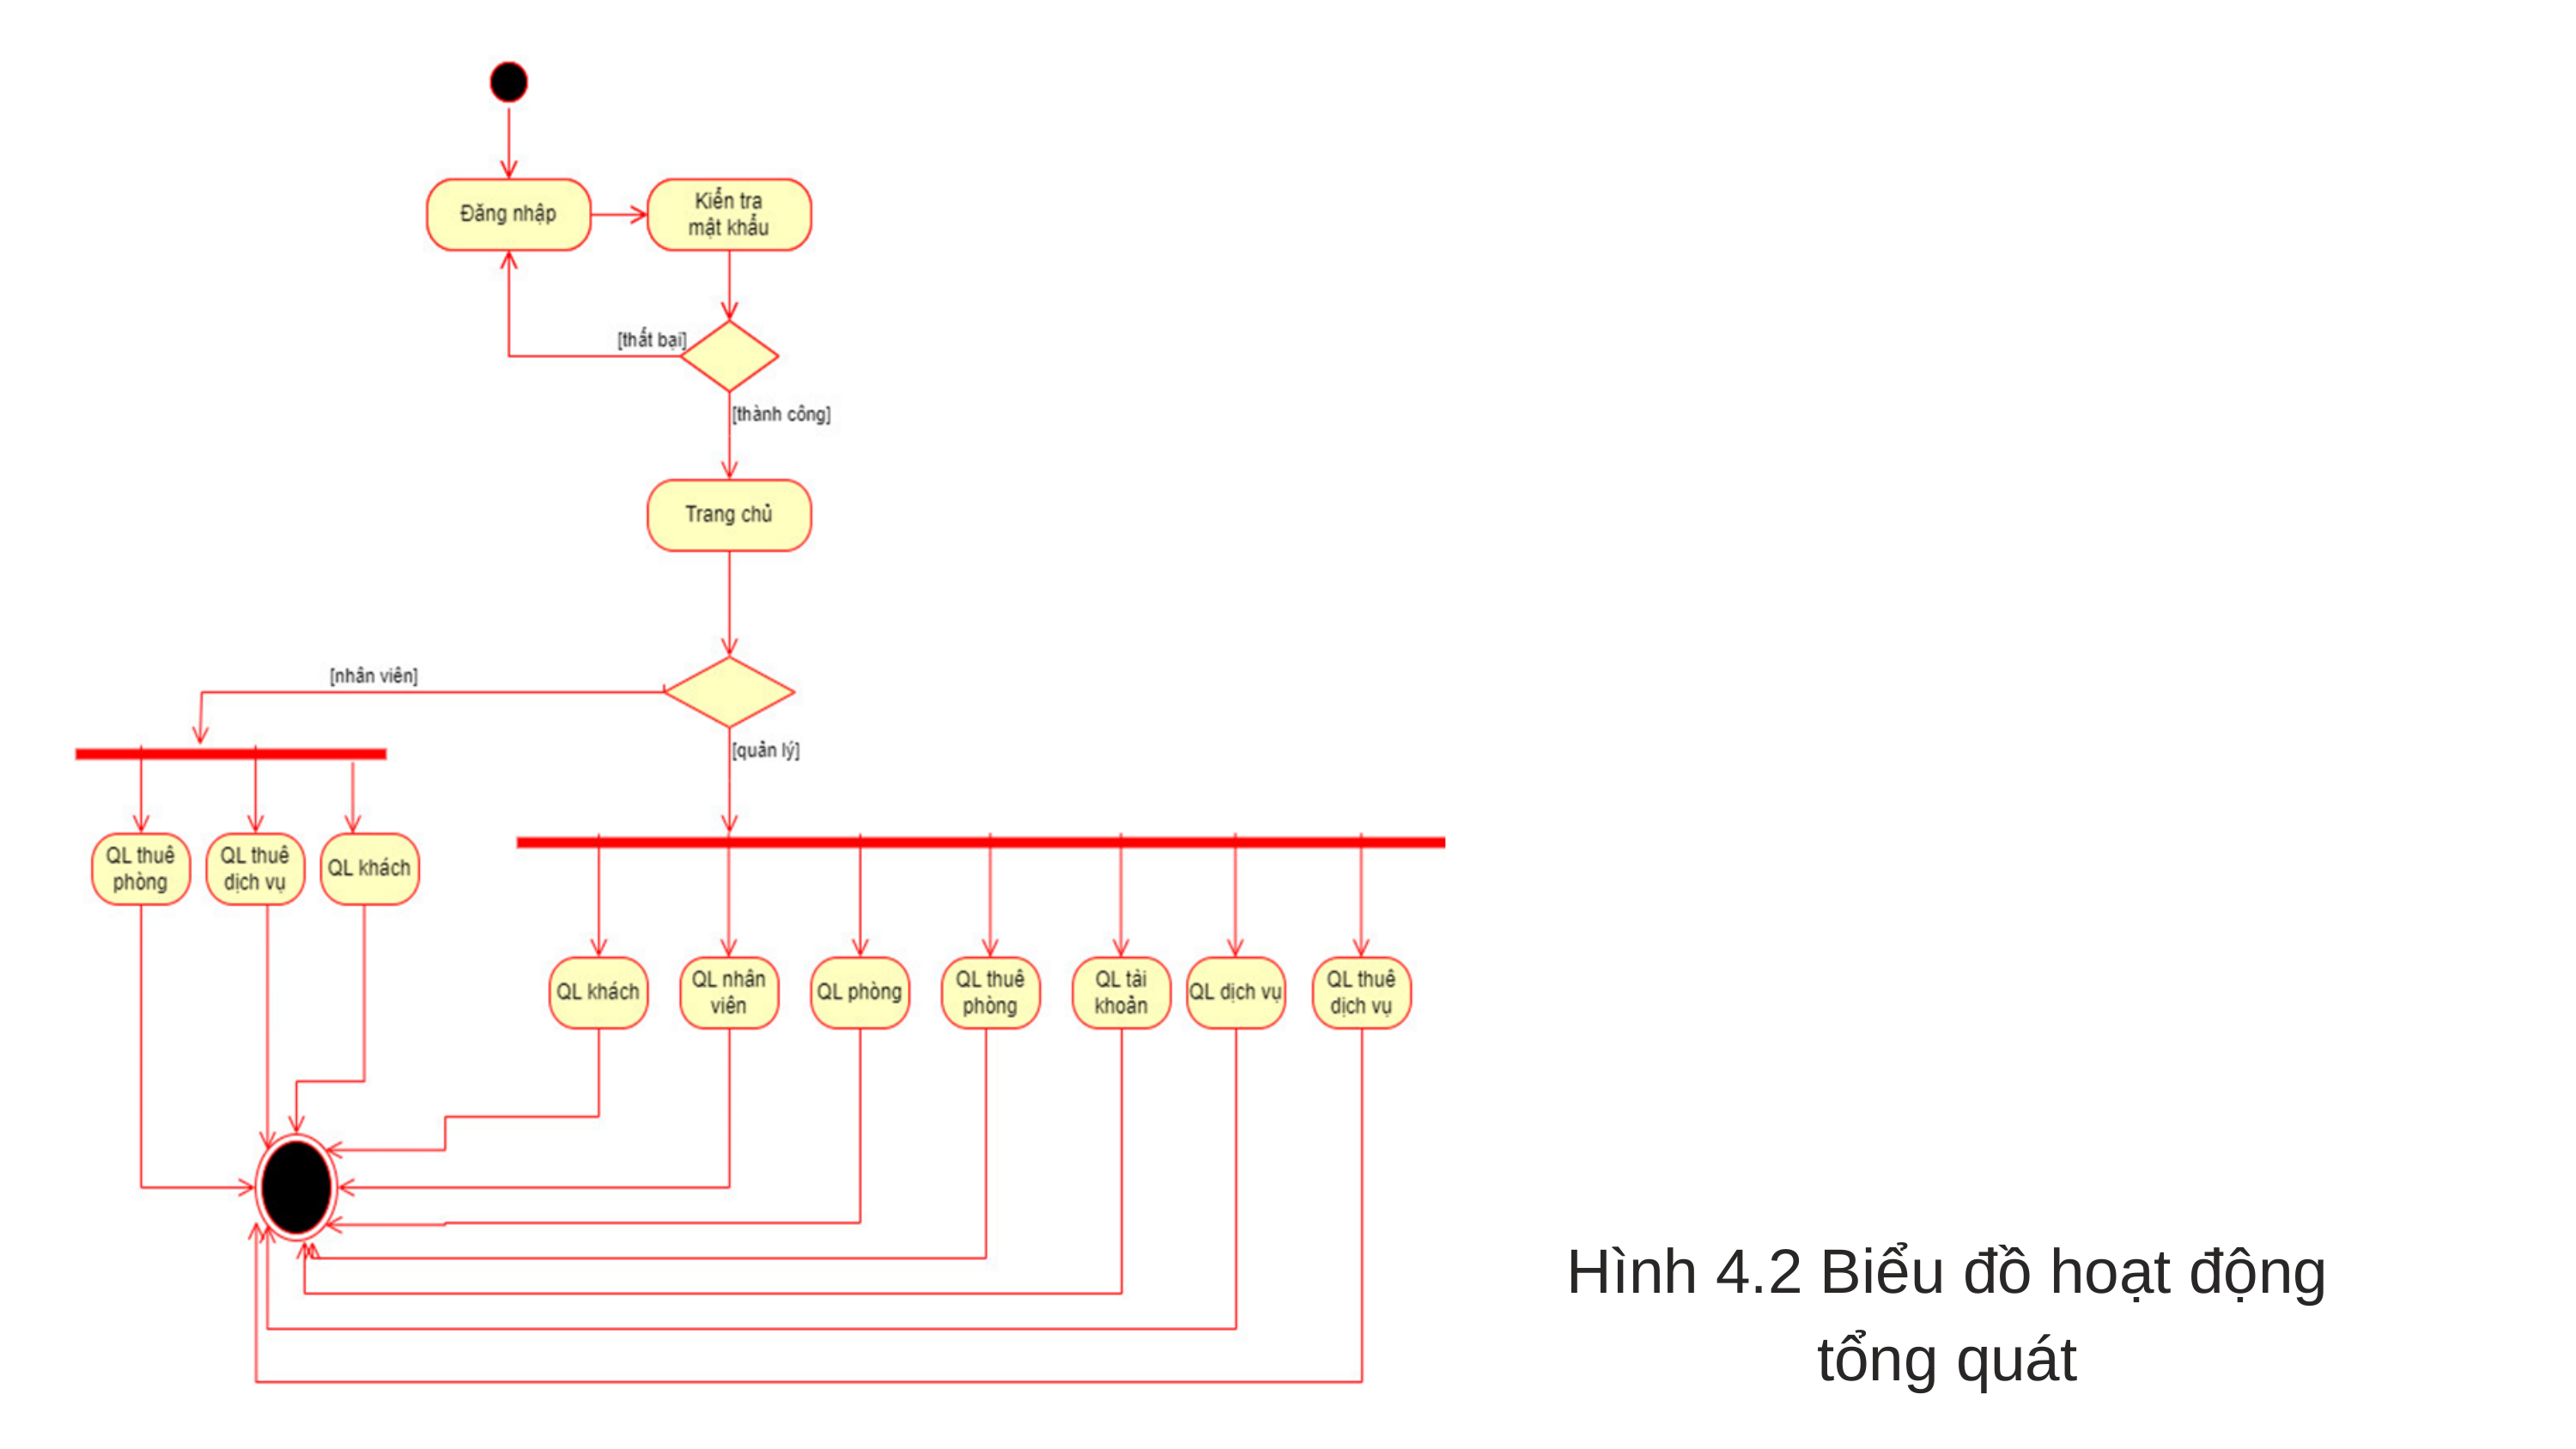

Hình 4.2 Biểu đồ hoạt động tổng quát